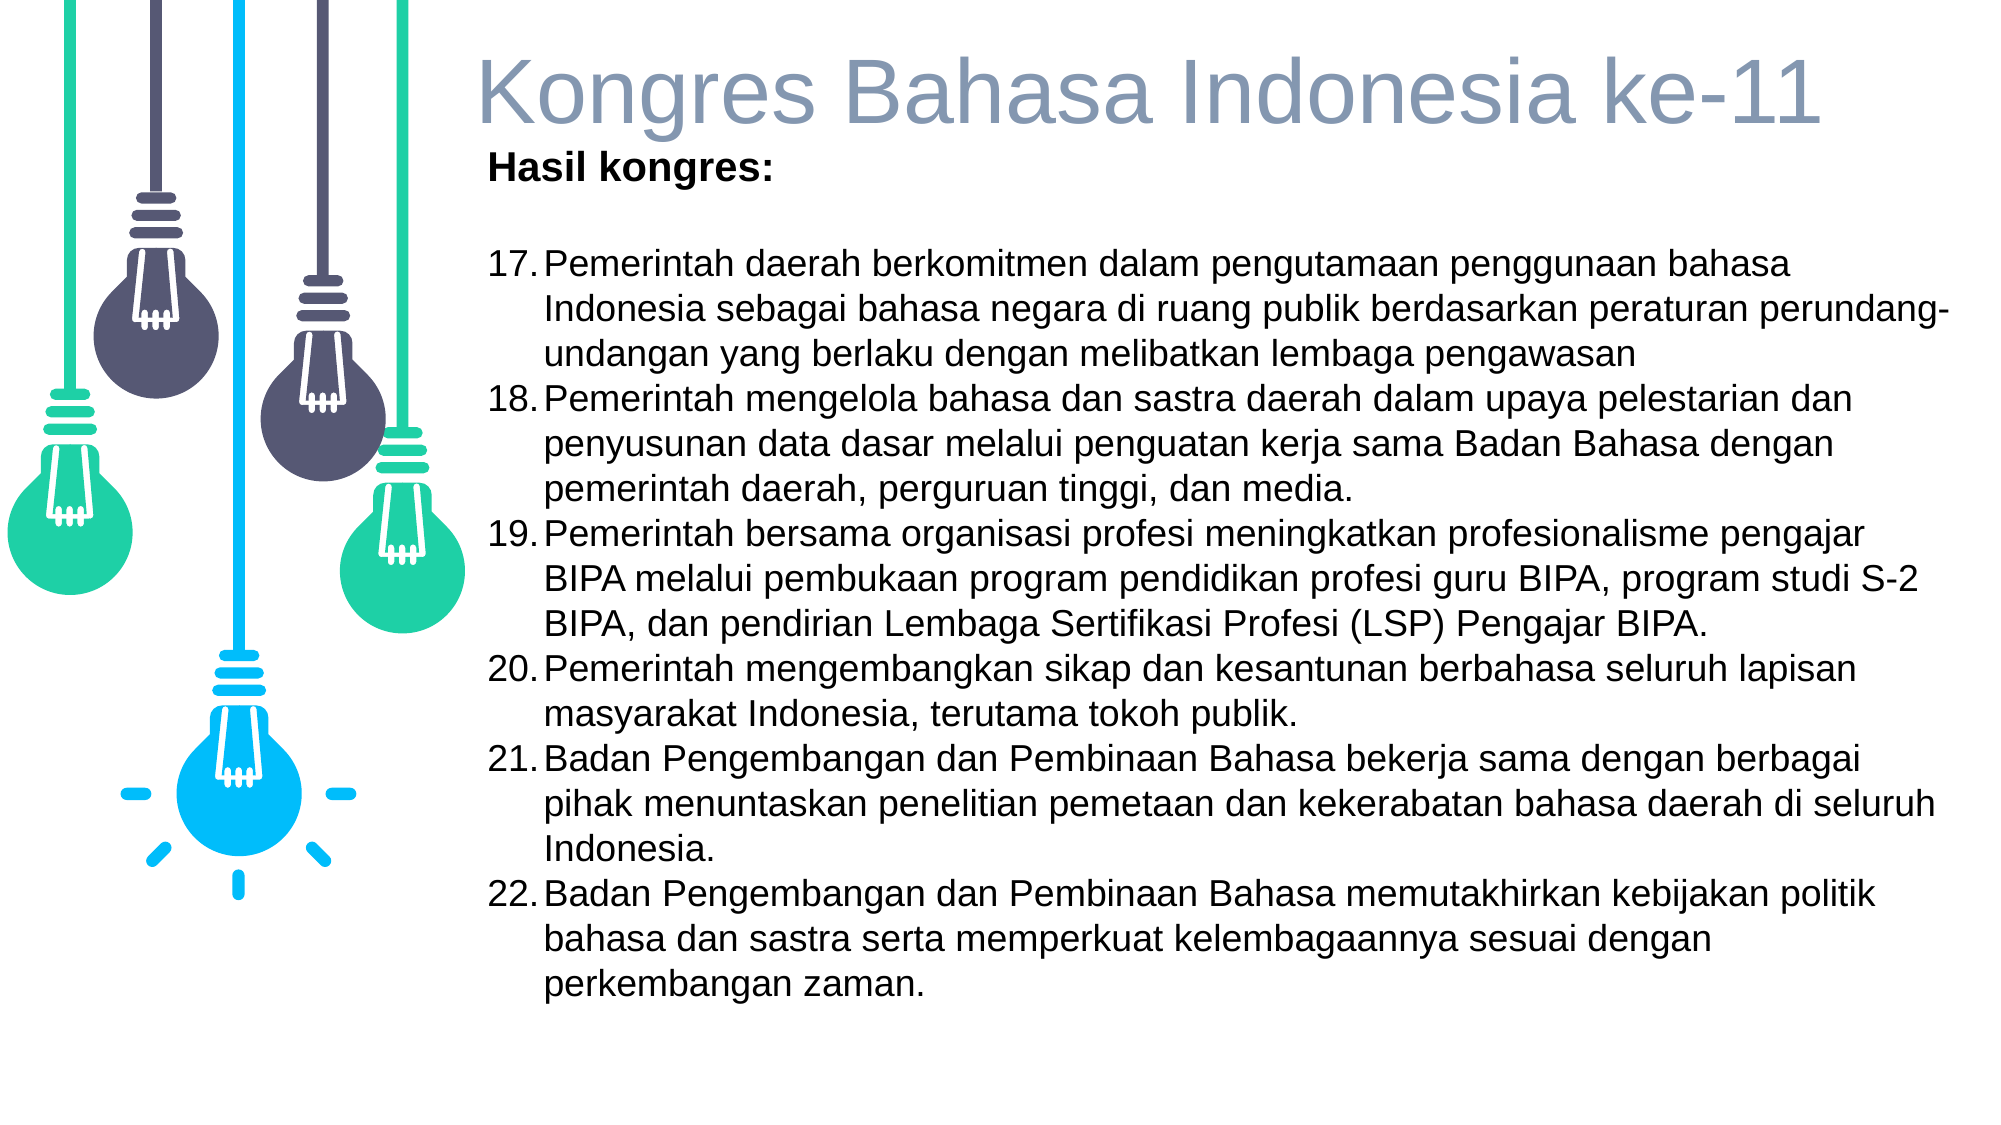

Kongres Bahasa Indonesia ke-11
Hasil kongres:

Pemerintah daerah berkomitmen dalam pengutamaan penggunaan bahasa Indonesia sebagai bahasa negara di ruang publik berdasarkan peraturan perundang-undangan yang berlaku dengan melibatkan lembaga pengawasan
Pemerintah mengelola bahasa dan sastra daerah dalam upaya pelestarian dan penyusunan data dasar melalui penguatan kerja sama Badan Bahasa dengan pemerintah daerah, perguruan tinggi, dan media.
Pemerintah bersama organisasi profesi meningkatkan profesionalisme pengajar BIPA melalui pembukaan program pendidikan profesi guru BIPA, program studi S-2 BIPA, dan pendirian Lembaga Sertifikasi Profesi (LSP) Pengajar BIPA.
Pemerintah mengembangkan sikap dan kesantunan berbahasa seluruh lapisan masyarakat Indonesia, terutama tokoh publik.
Badan Pengembangan dan Pembinaan Bahasa bekerja sama dengan berbagai pihak menuntaskan penelitian pemetaan dan kekerabatan bahasa daerah di seluruh Indonesia.
Badan Pengembangan dan Pembinaan Bahasa memutakhirkan kebijakan politik bahasa dan sastra serta memperkuat kelembagaannya sesuai dengan perkembangan zaman.